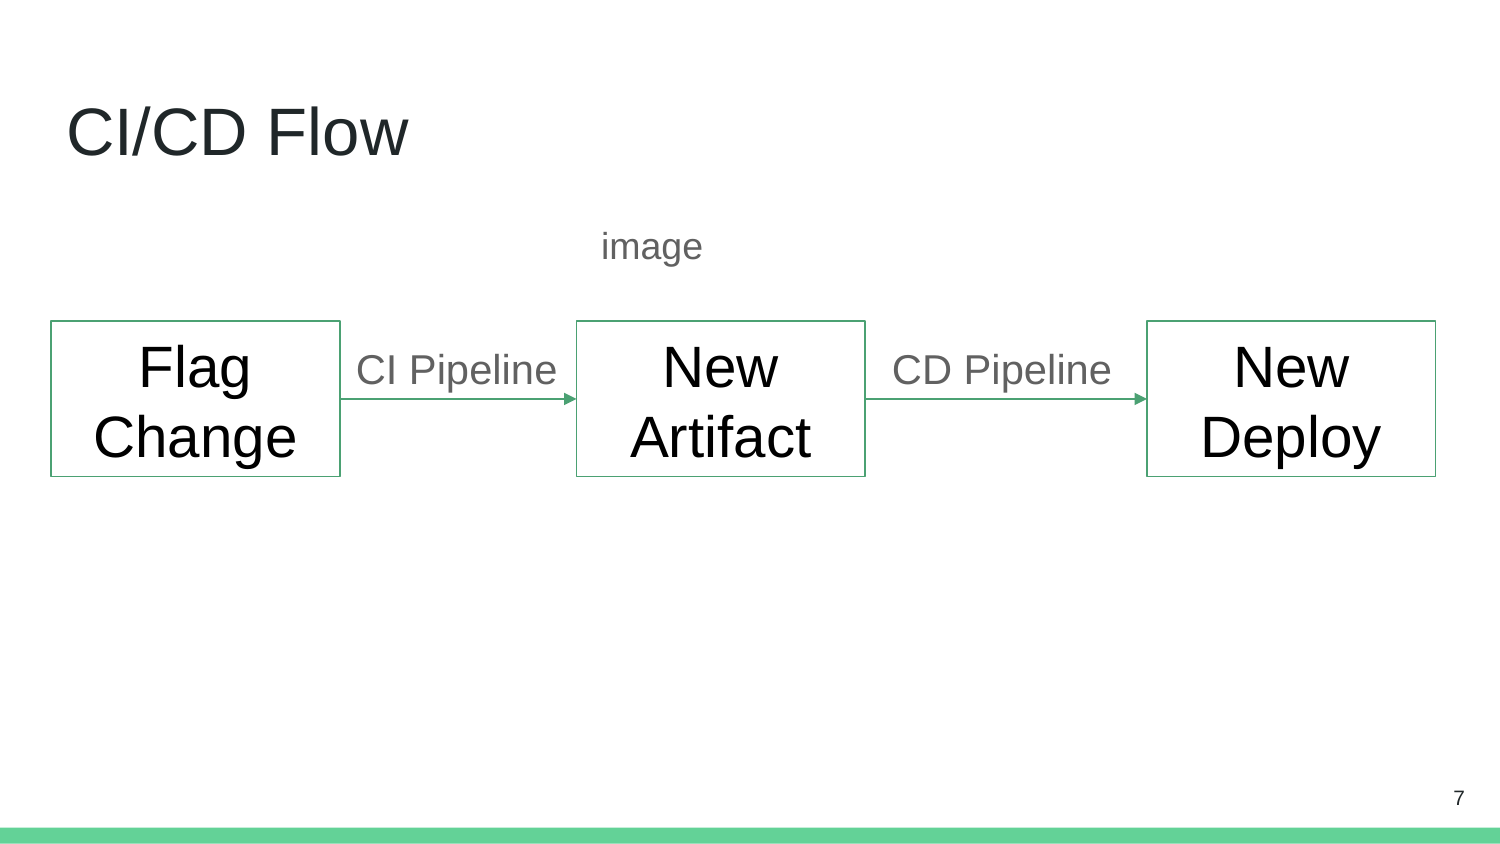

# CI/CD Flow

image
Flag Change
New Artifact
New Deploy
CI Pipeline
CD Pipeline

7